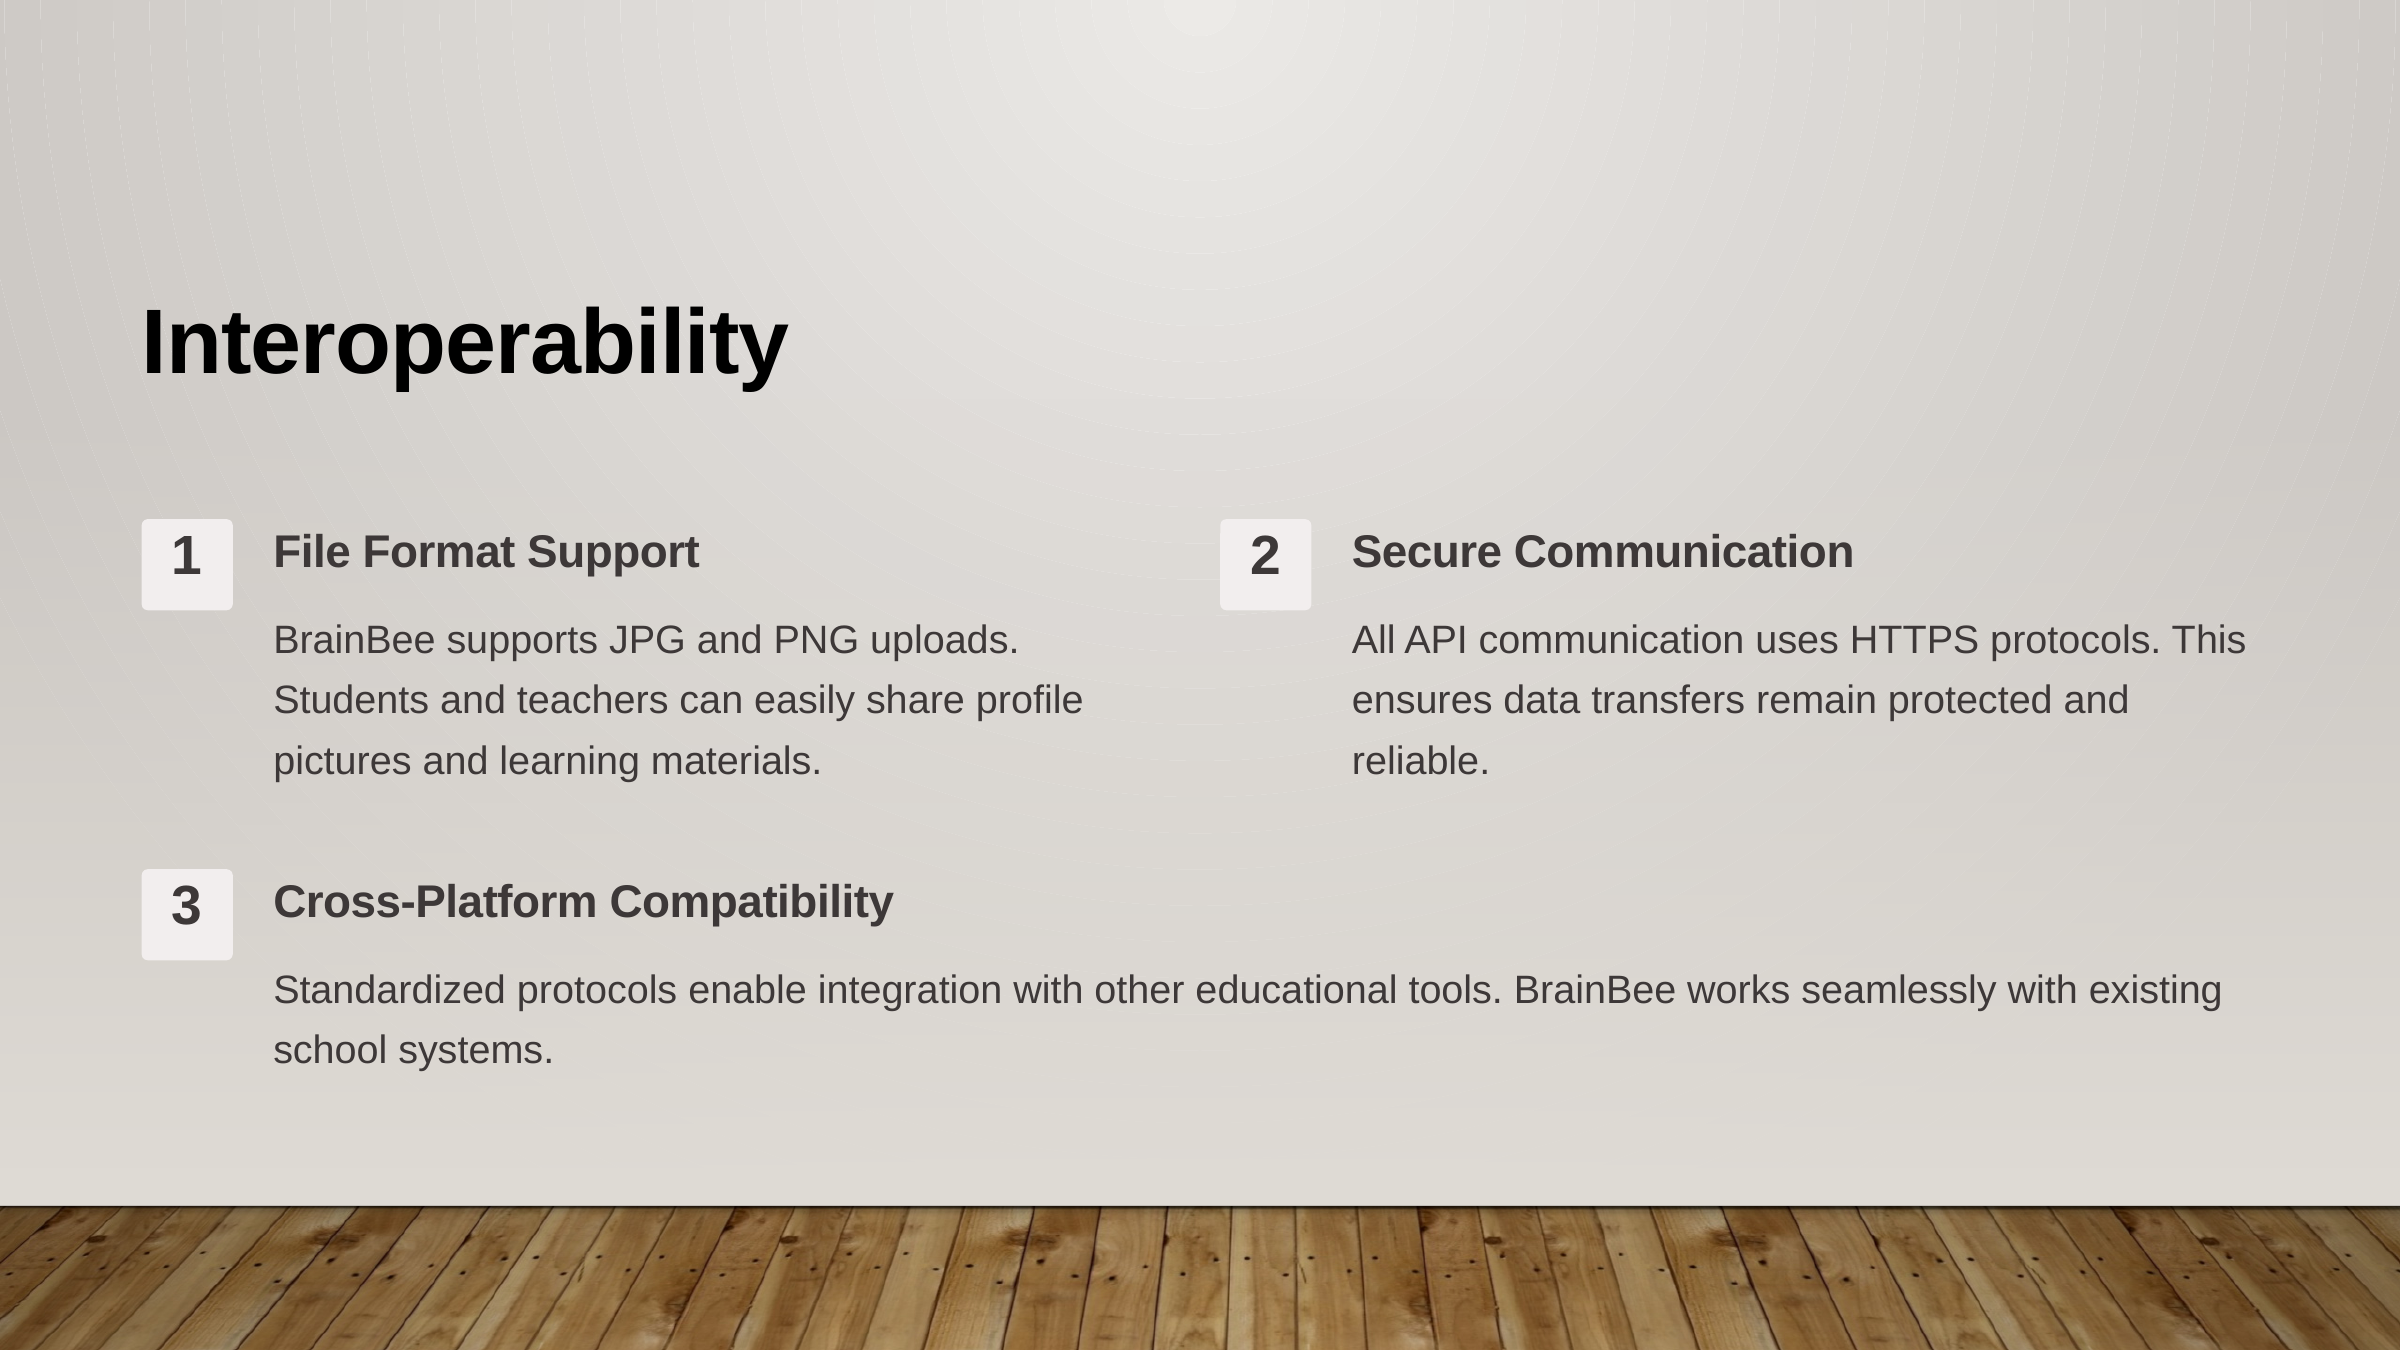

Interoperability

File Format Support

Secure Communication
1
2
BrainBee supports JPG and PNG uploads. Students and teachers can easily share profile pictures and learning materials.
All API communication uses HTTPS protocols. This ensures data transfers remain protected and reliable.

Cross-Platform Compatibility
3
Standardized protocols enable integration with other educational tools. BrainBee works seamlessly with existing school systems.